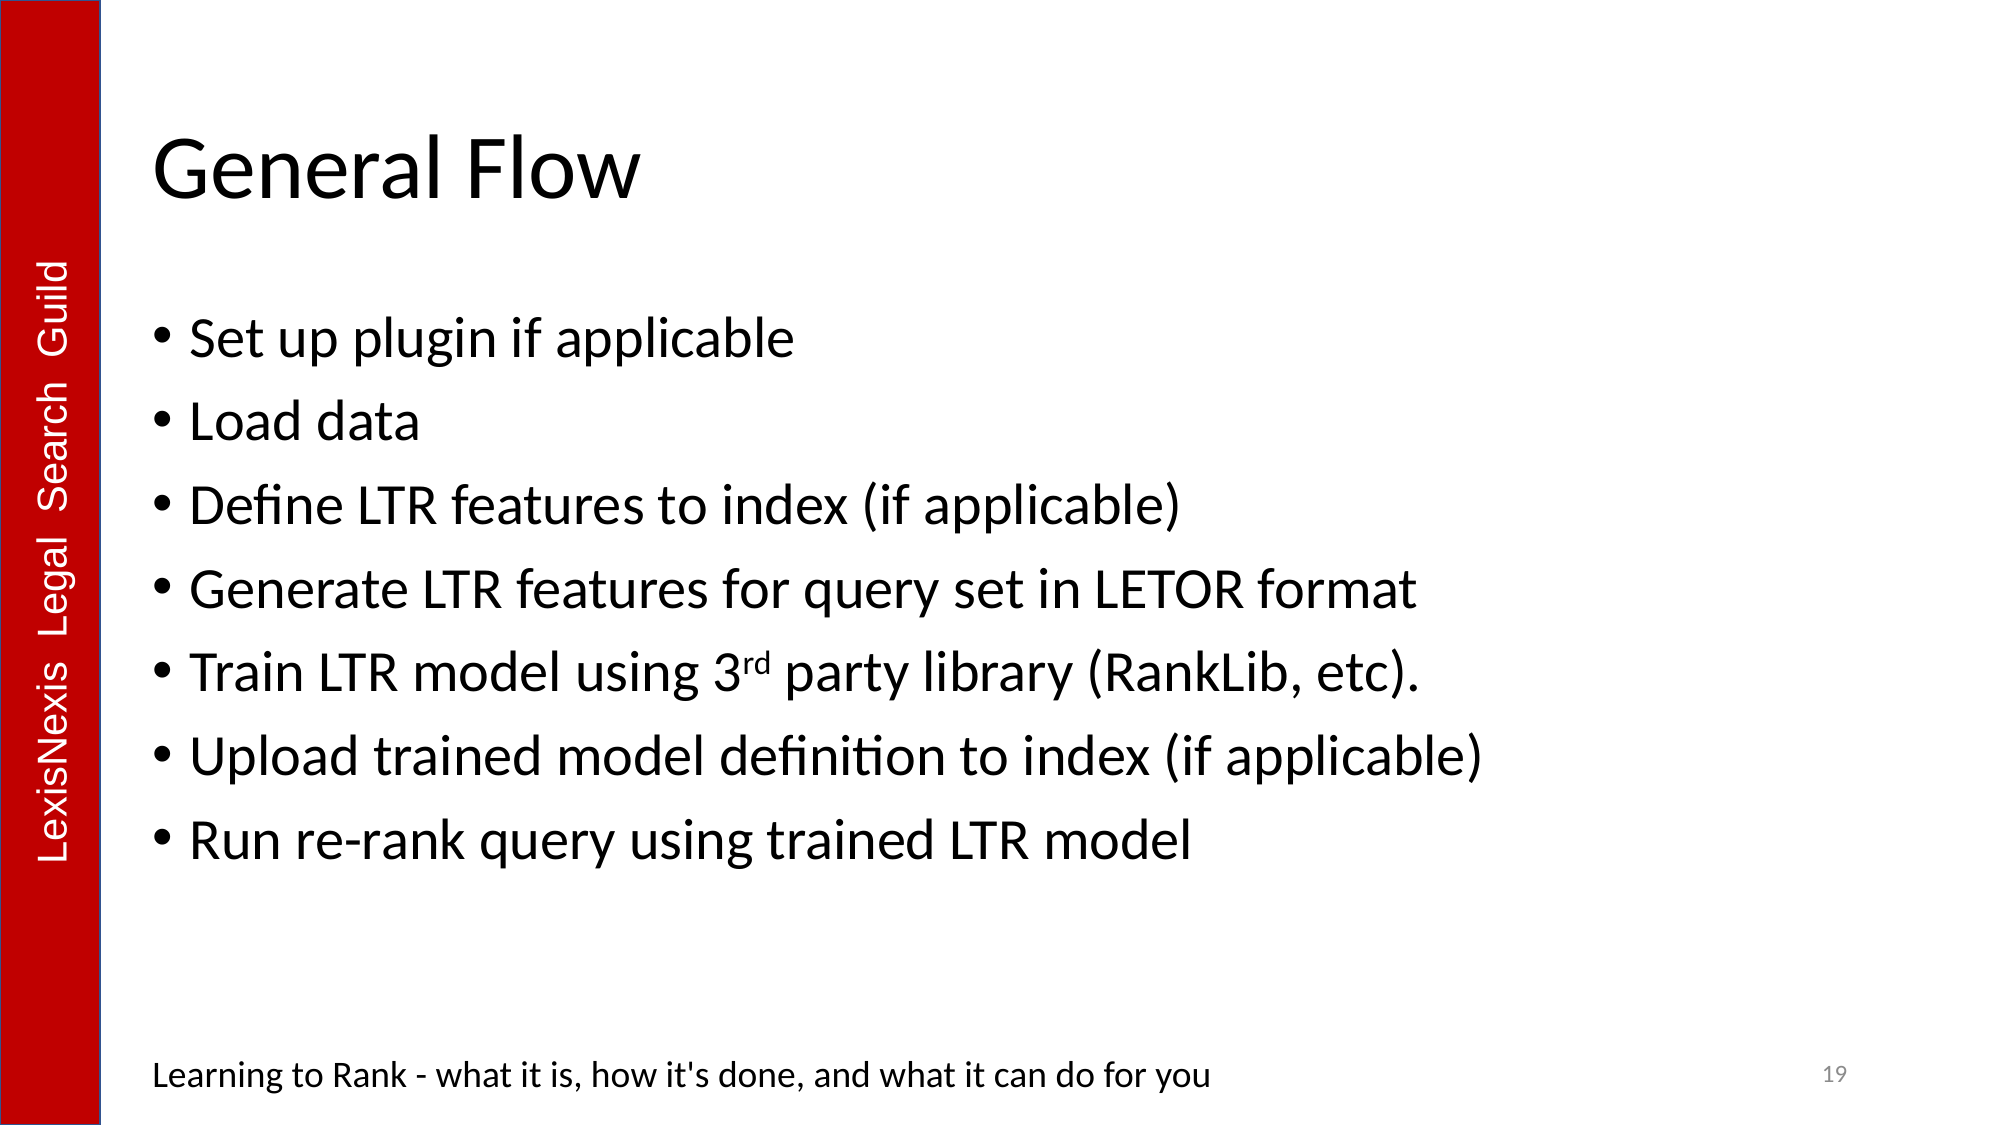

# General Flow
Set up plugin if applicable
Load data
Define LTR features to index (if applicable)
Generate LTR features for query set in LETOR format
Train LTR model using 3rd party library (RankLib, etc).
Upload trained model definition to index (if applicable)
Run re-rank query using trained LTR model
Learning to Rank - what it is, how it's done, and what it can do for you
19